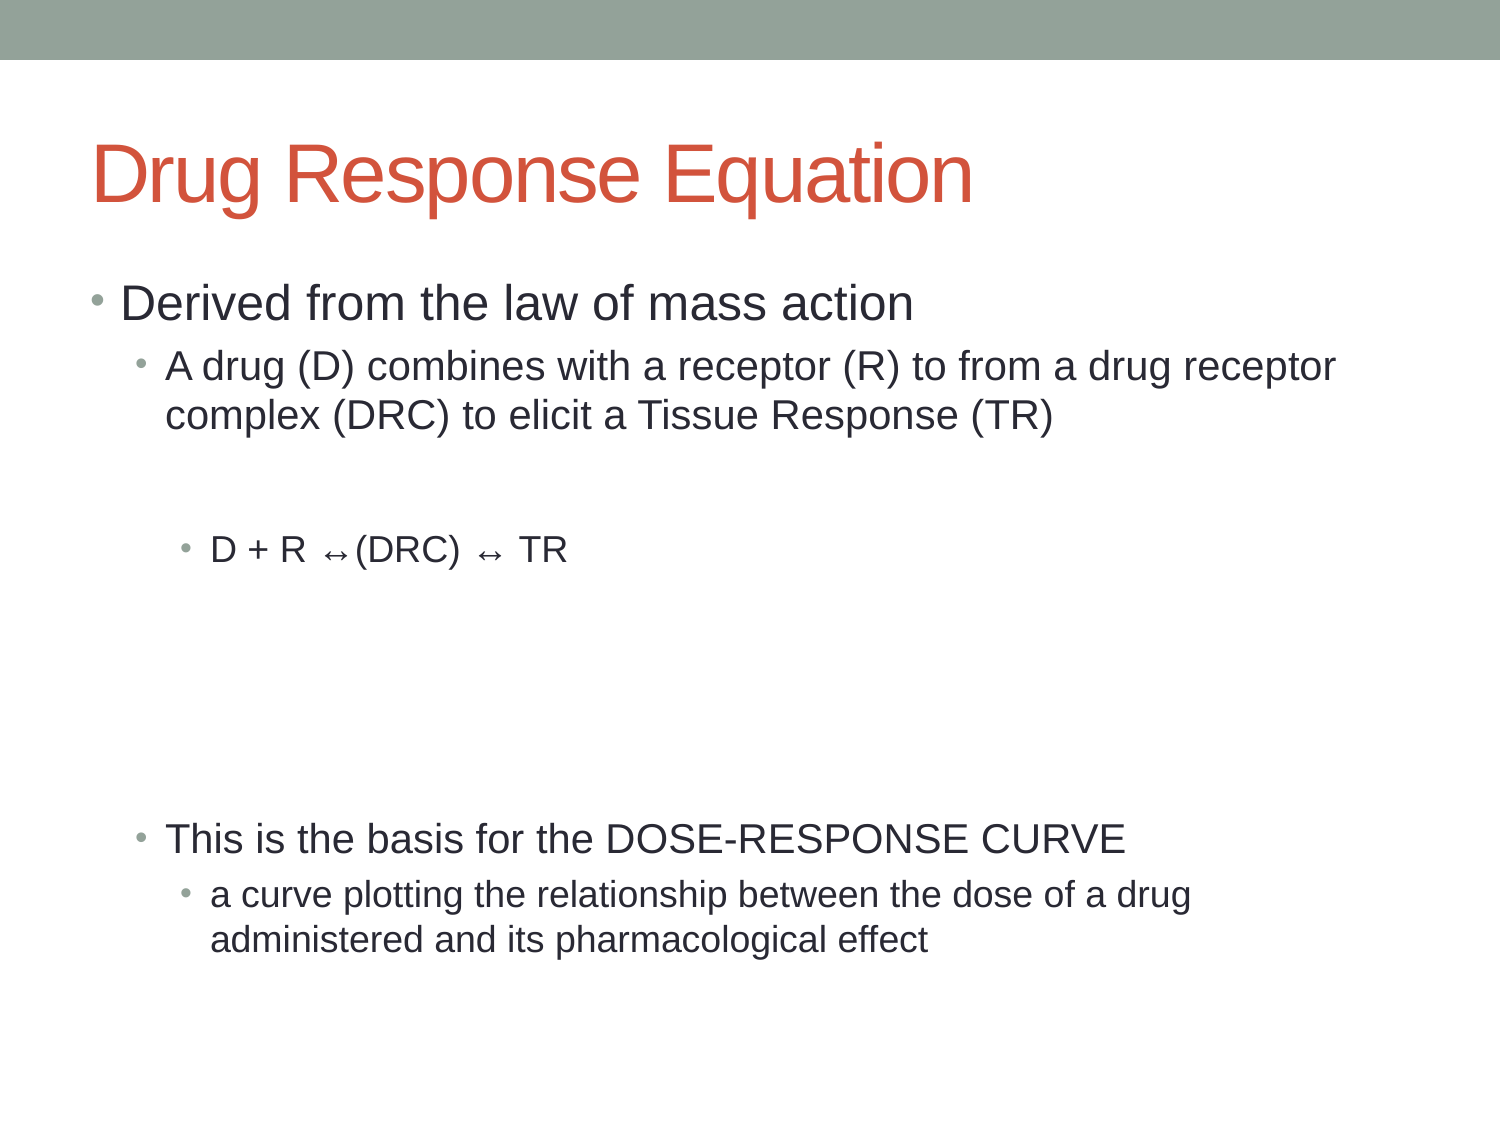

# Drug Response Equation
Derived from the law of mass action
A drug (D) combines with a receptor (R) to from a drug receptor complex (DRC) to elicit a Tissue Response (TR)

D + R ↔(DRC) ↔ TR

This is the basis for the DOSE-RESPONSE CURVE
a curve plotting the relationship between the dose of a drug administered and its pharmacological effect